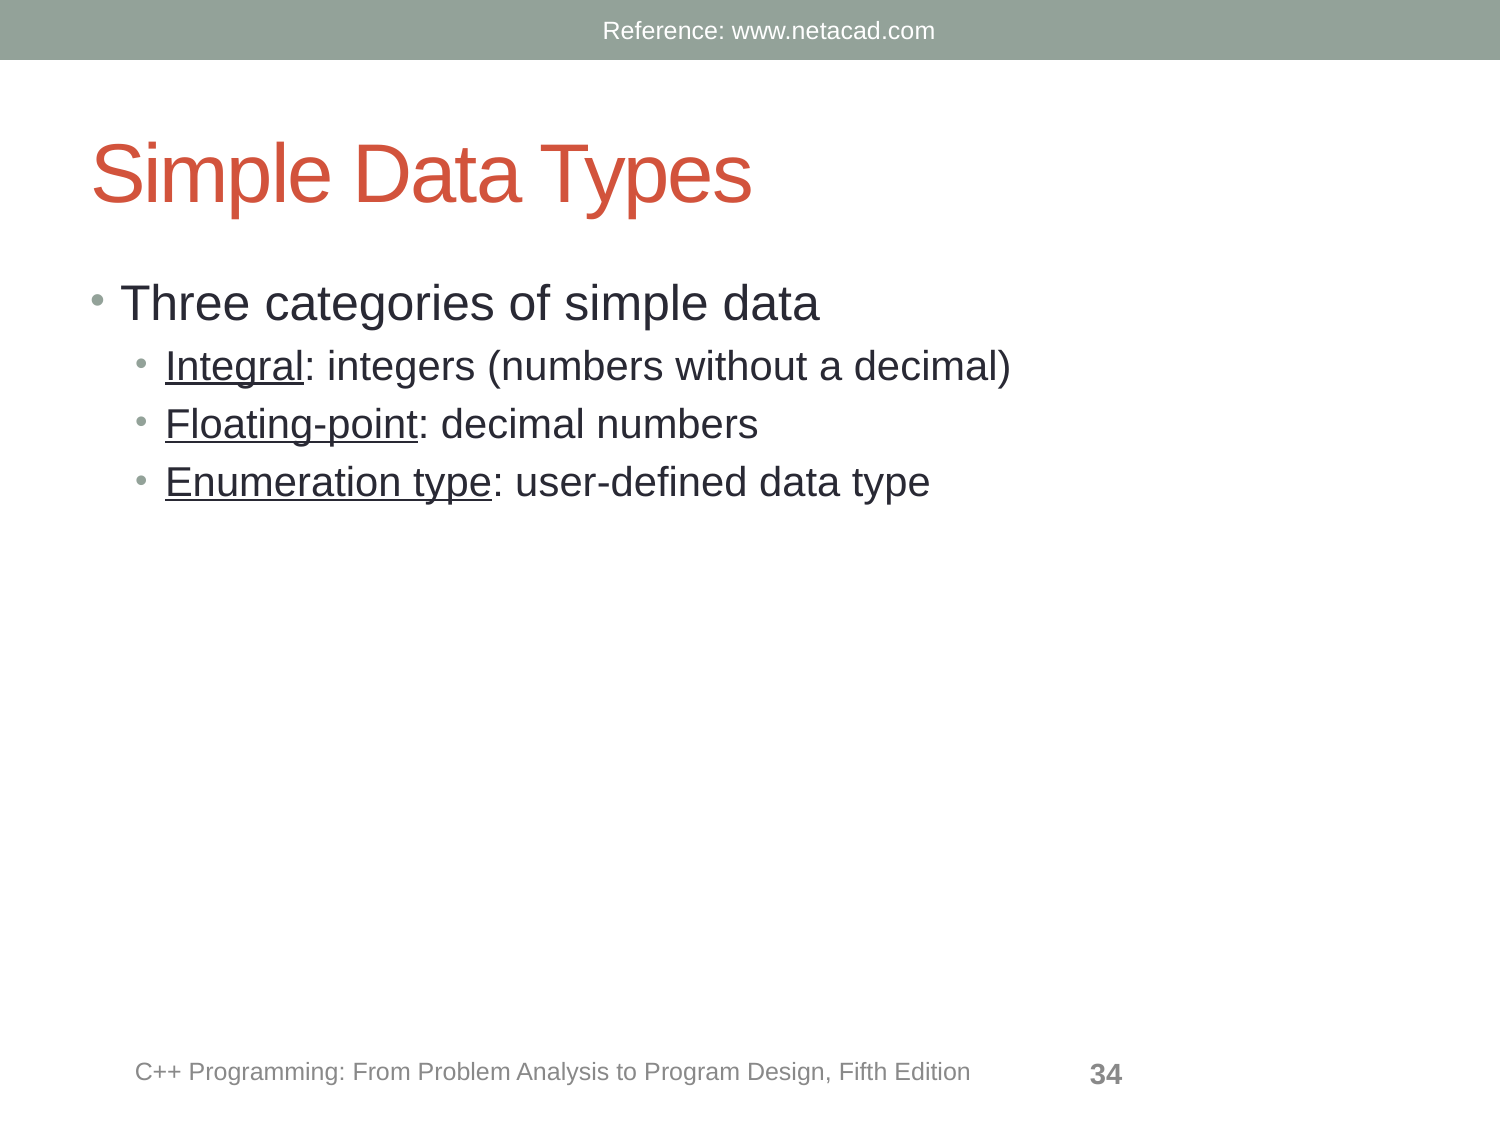

Simple Data Types
Three categories of simple data
Integral: integers (numbers without a decimal)
Floating-point: decimal numbers
Enumeration type: user-defined data type
Reference: www.netacad.com
C++ Programming: From Problem Analysis to Program Design, Fifth Edition
34